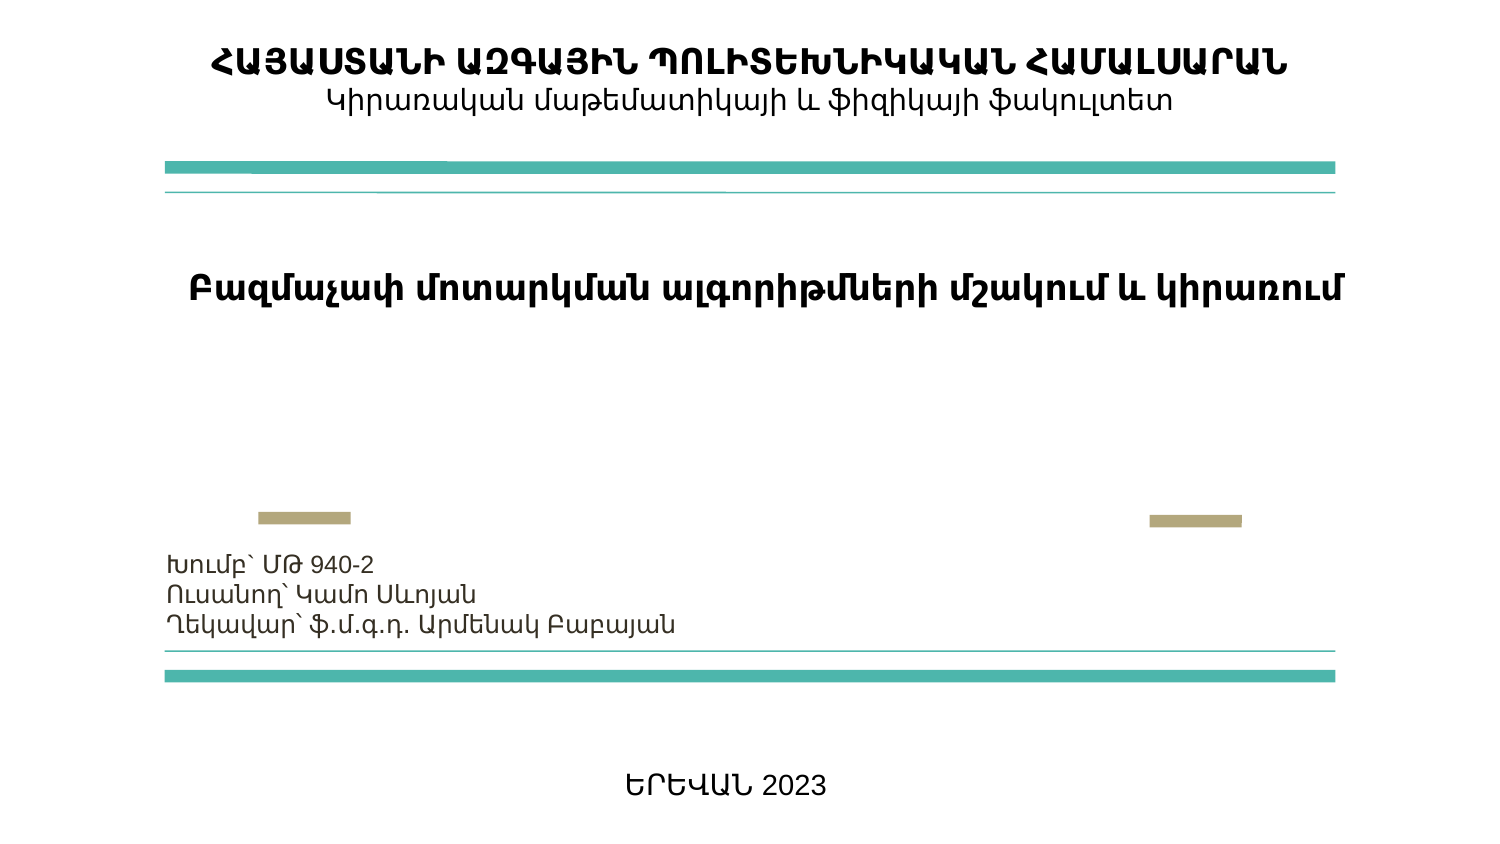

ՀԱՅԱՍՏԱՆԻ ԱԶԳԱՅԻՆ ՊՈԼԻՏԵԽՆԻԿԱԿԱՆ ՀԱՄԱԼՍԱՐԱՆ
Կիրառական մաթեմատիկայի և ֆիզիկայի ֆակուլտետ
Բազմաչափ մոտարկման ալգորիթմների մշակում և կիրառում
# Խումբ` ՄԹ 940-2
Ուսանող՝ Կամո Սևոյան
Ղեկավար՝ ֆ․մ․գ․դ․ Արմենակ Բաբայան
ԵՐԵՎԱՆ 2023